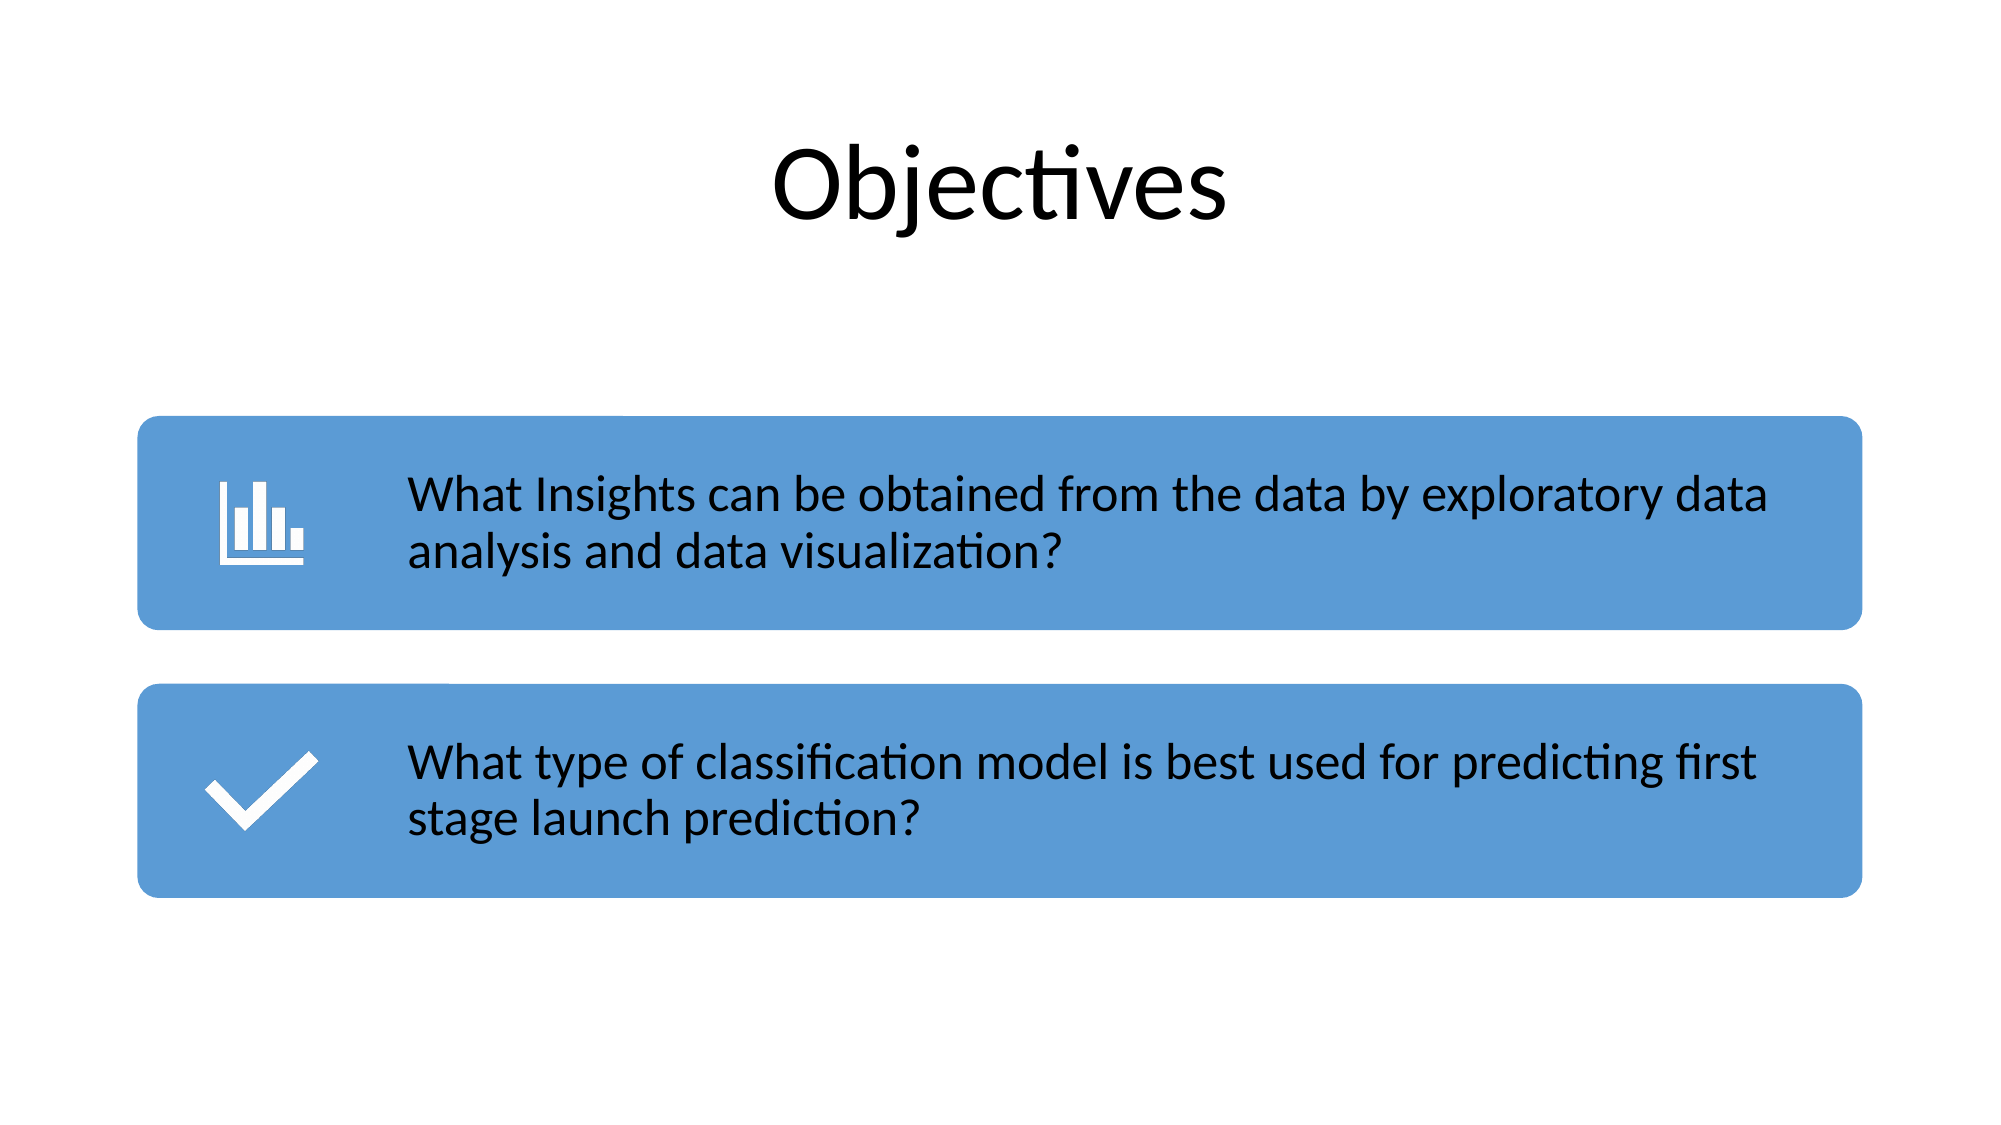

# Objectives
What Insights can be obtained from the data by exploratory data analysis and data visualization?
What type of classification model is best used for predicting first stage launch prediction?